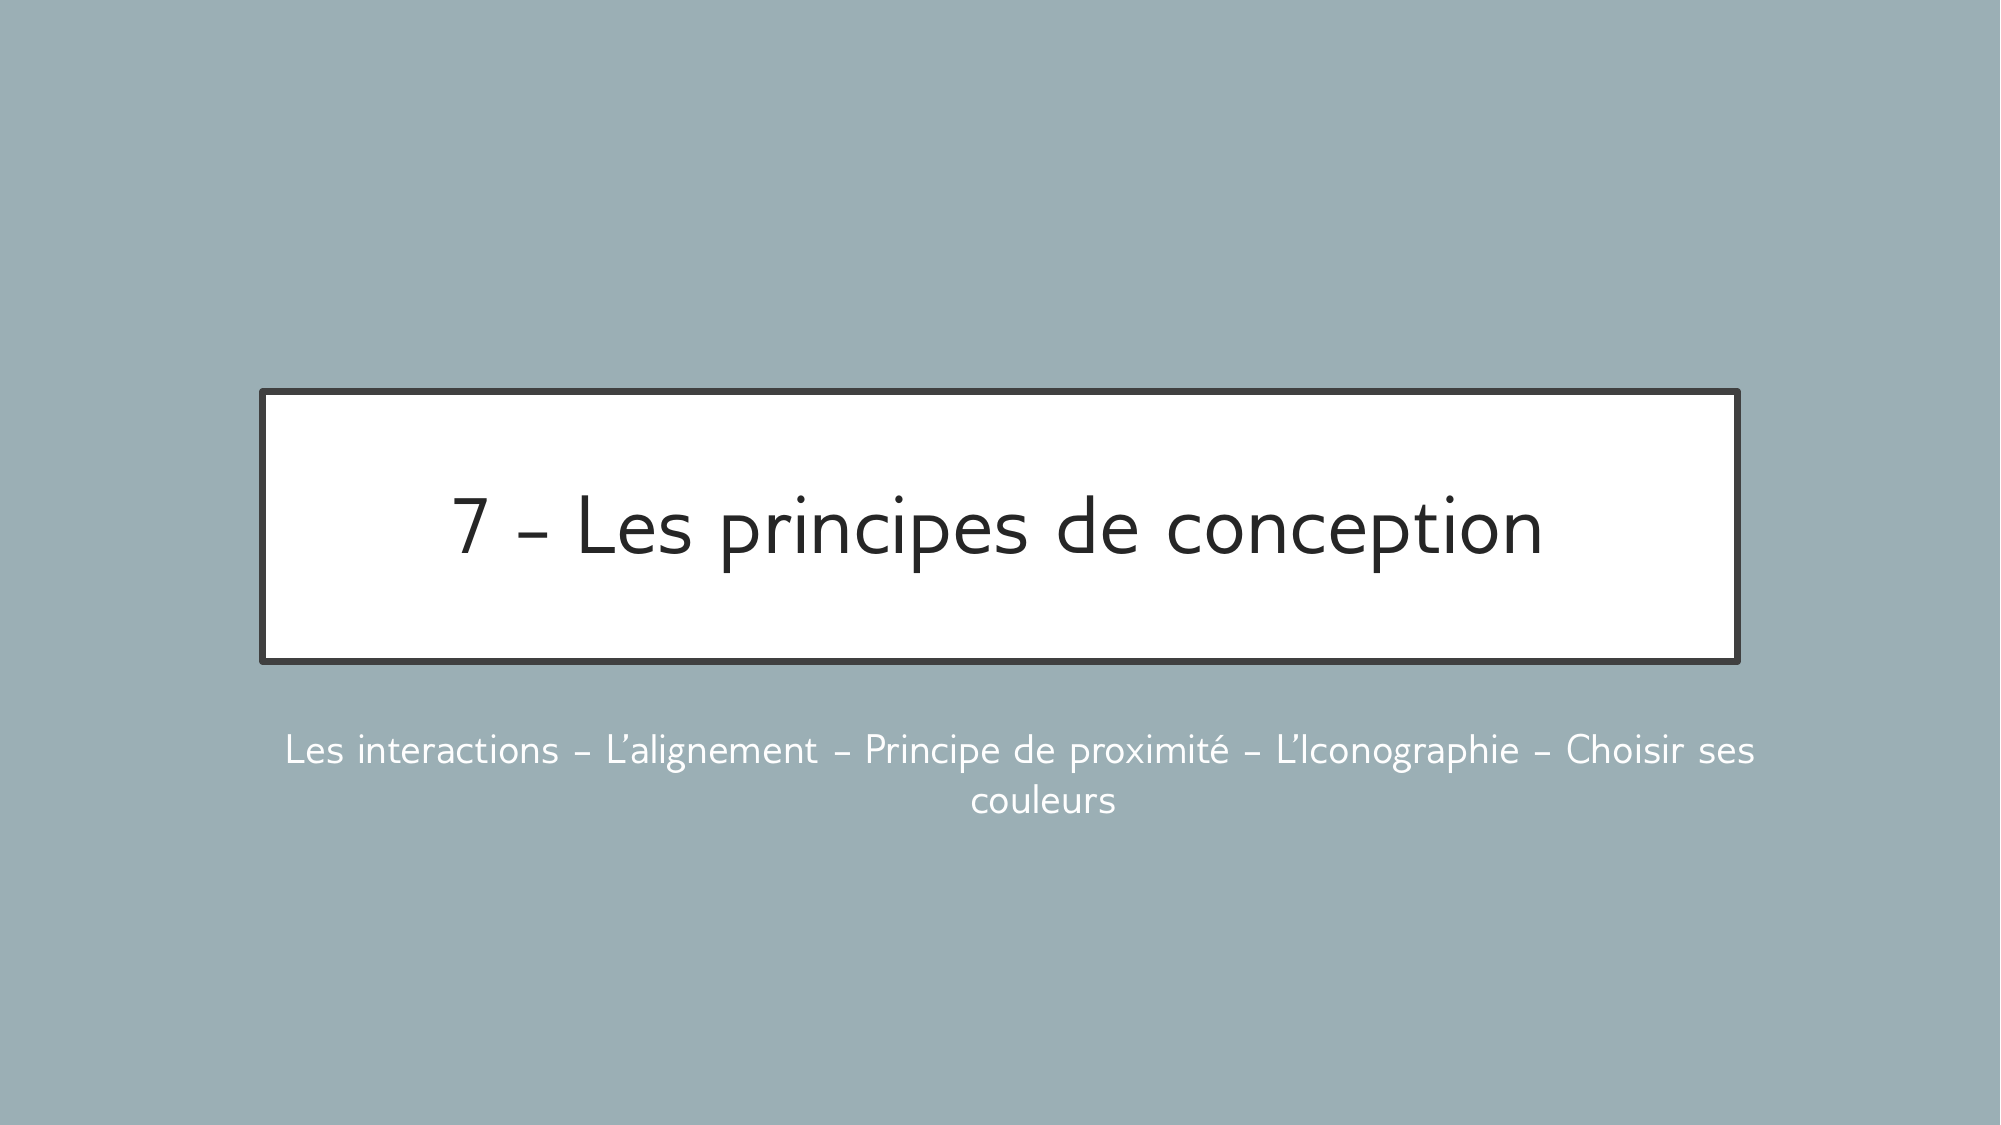

# 7 – Les principes de conception
Les interactions – L’alignement – Principe de proximité – L’Iconographie – Choisir ses couleurs